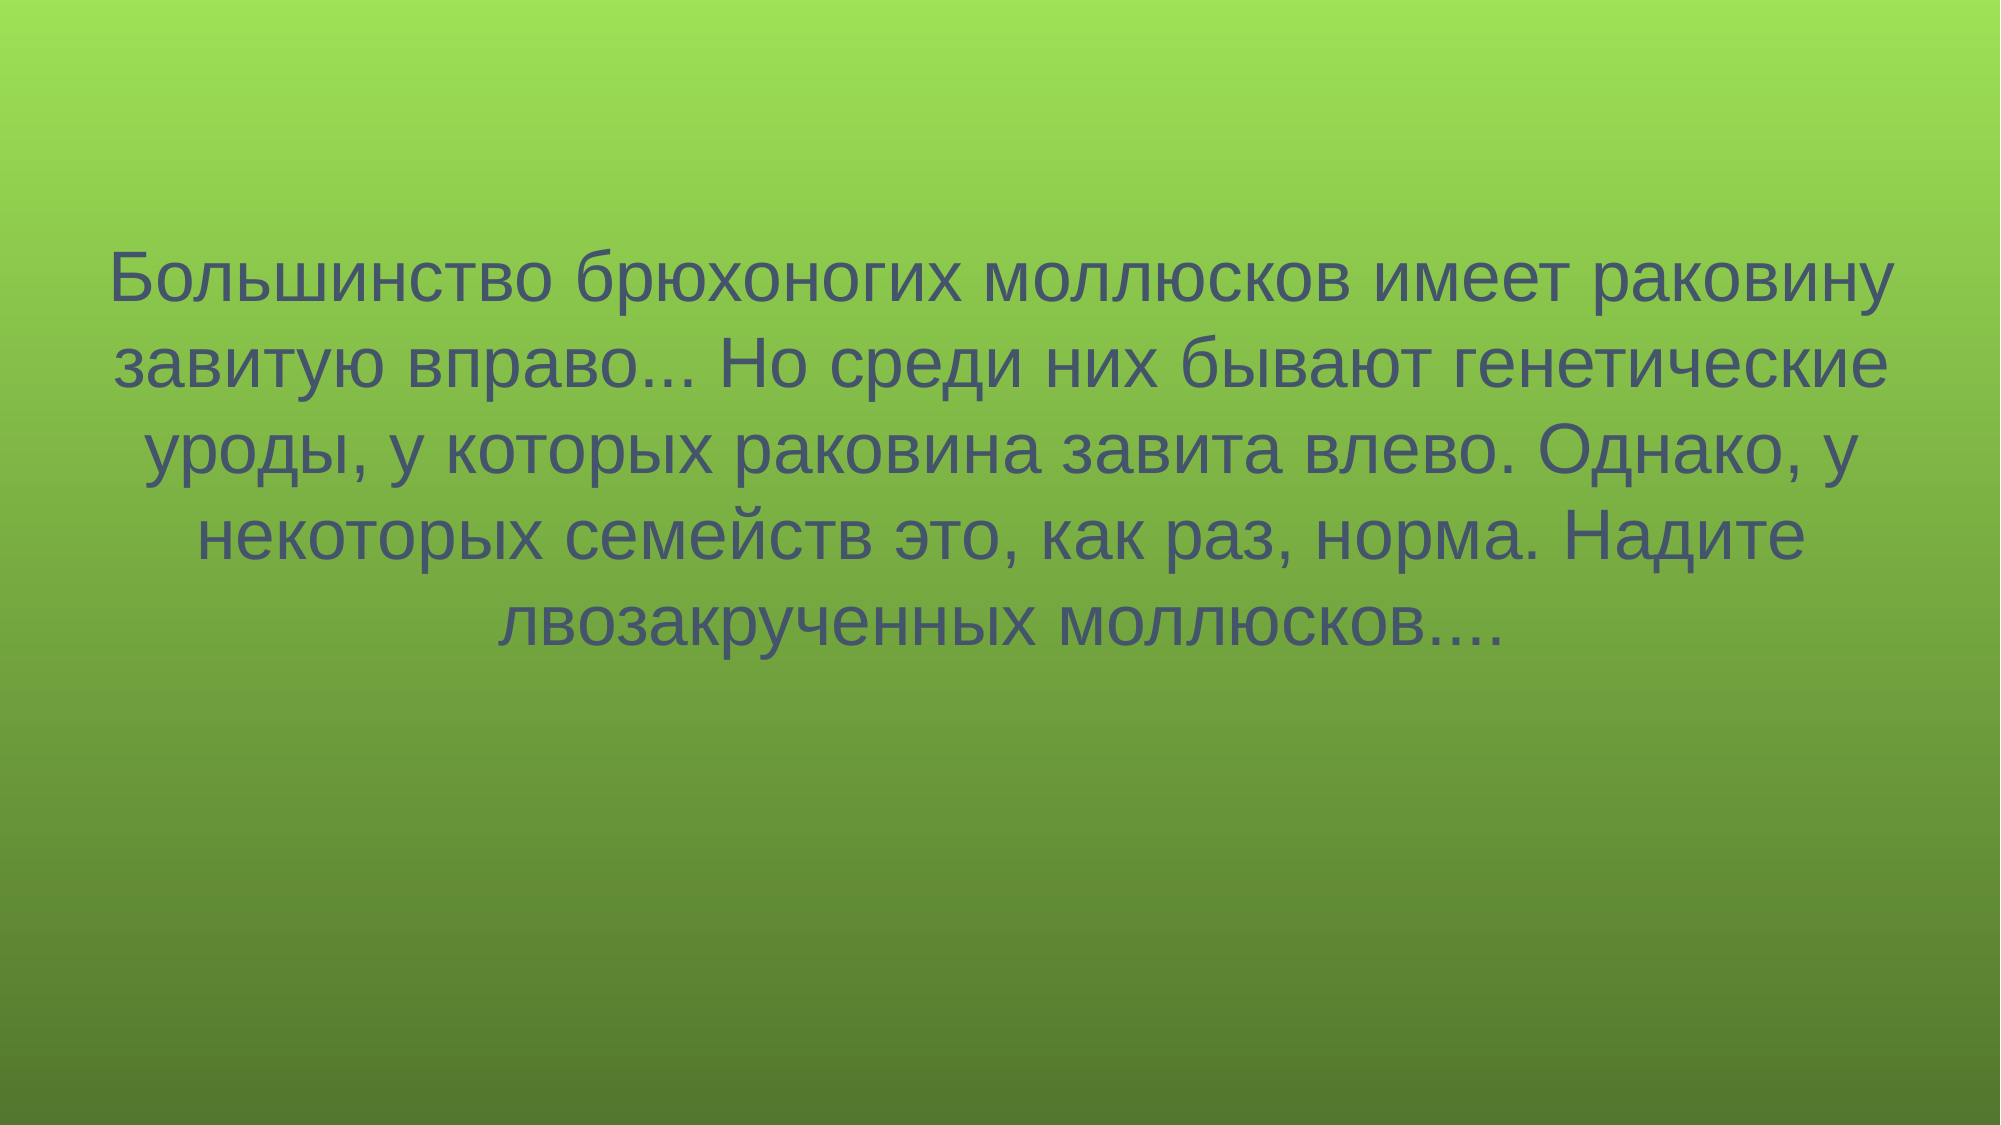

# Большинство брюхоногих моллюсков имеет раковину завитую вправо... Но среди них бывают генетические уроды, у которых раковина завита влево. Однако, у некоторых семейств это, как раз, норма. Надите лвозакрученных моллюсков....